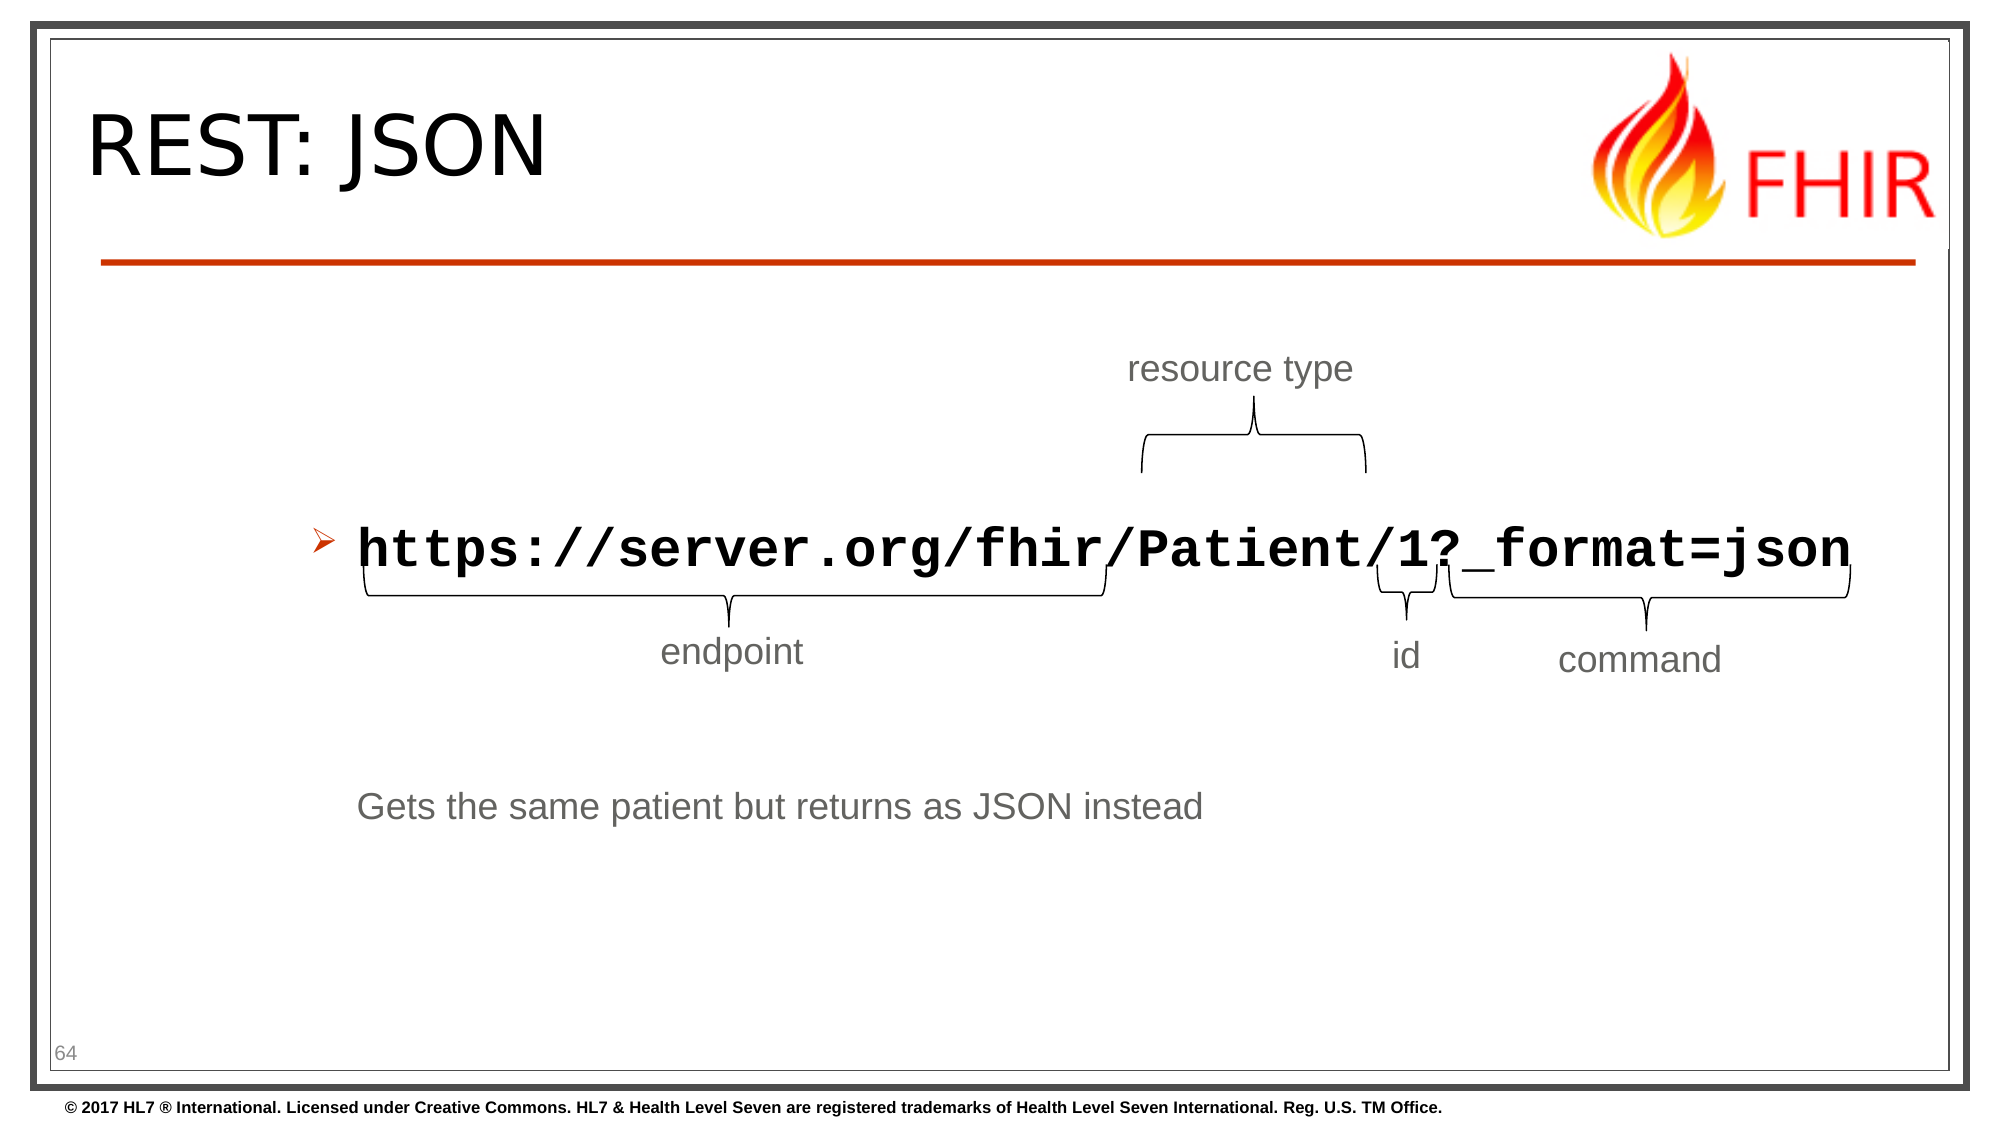

# REST: JSON

https://server.org/fhir/Patient/1?_format=json

resource type

endpoint
id
command
Gets the same patient but returns as JSON instead
64